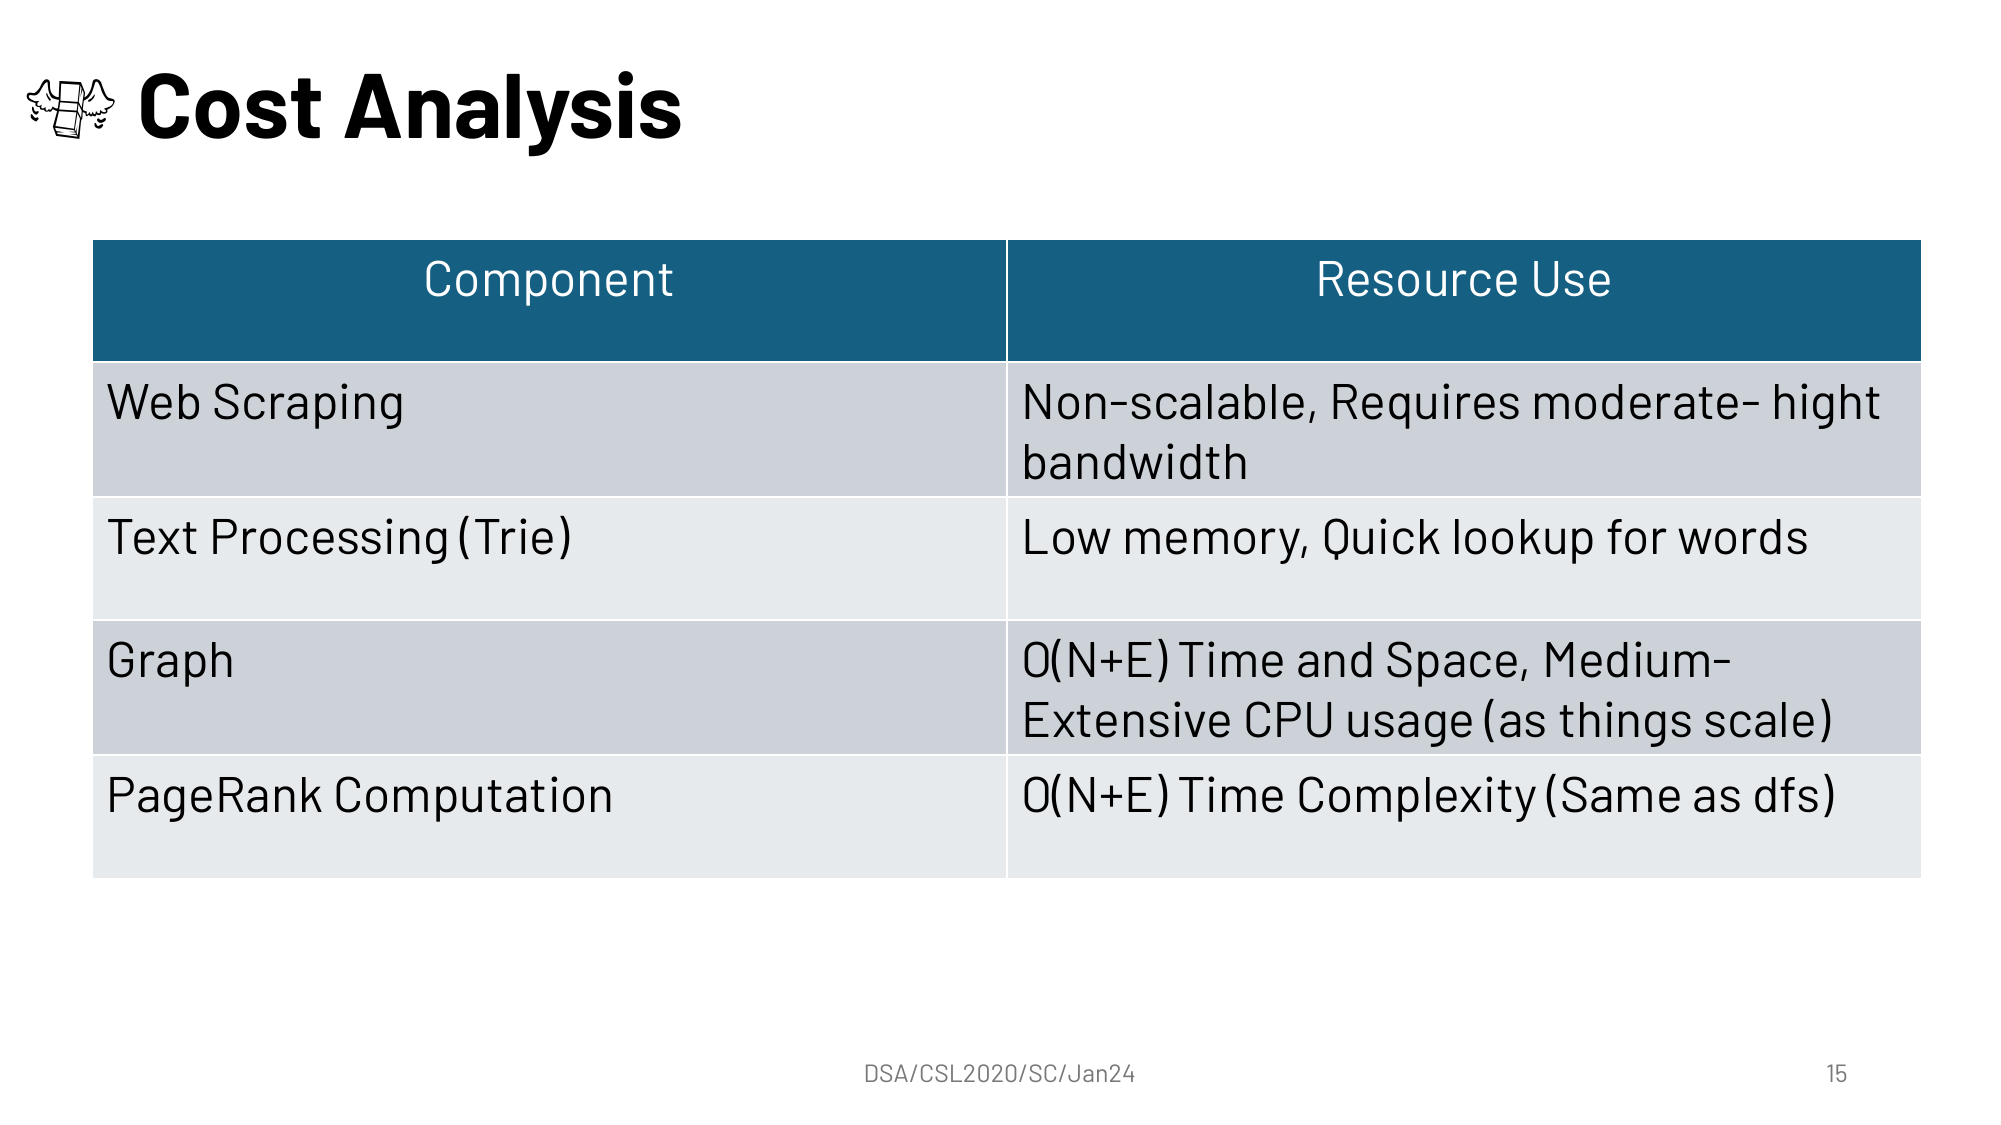

# 💸 Cost Analysis
| Component | Resource Use |
| --- | --- |
| Web Scraping | Non-scalable, Requires moderate- hight bandwidth |
| Text Processing (Trie) | Low memory, Quick lookup for words |
| Graph | O(N+E) Time and Space, Medium-Extensive CPU usage (as things scale) |
| PageRank Computation | O(N+E) Time Complexity (Same as dfs) |
DSA/CSL2020/SC/Jan24
15